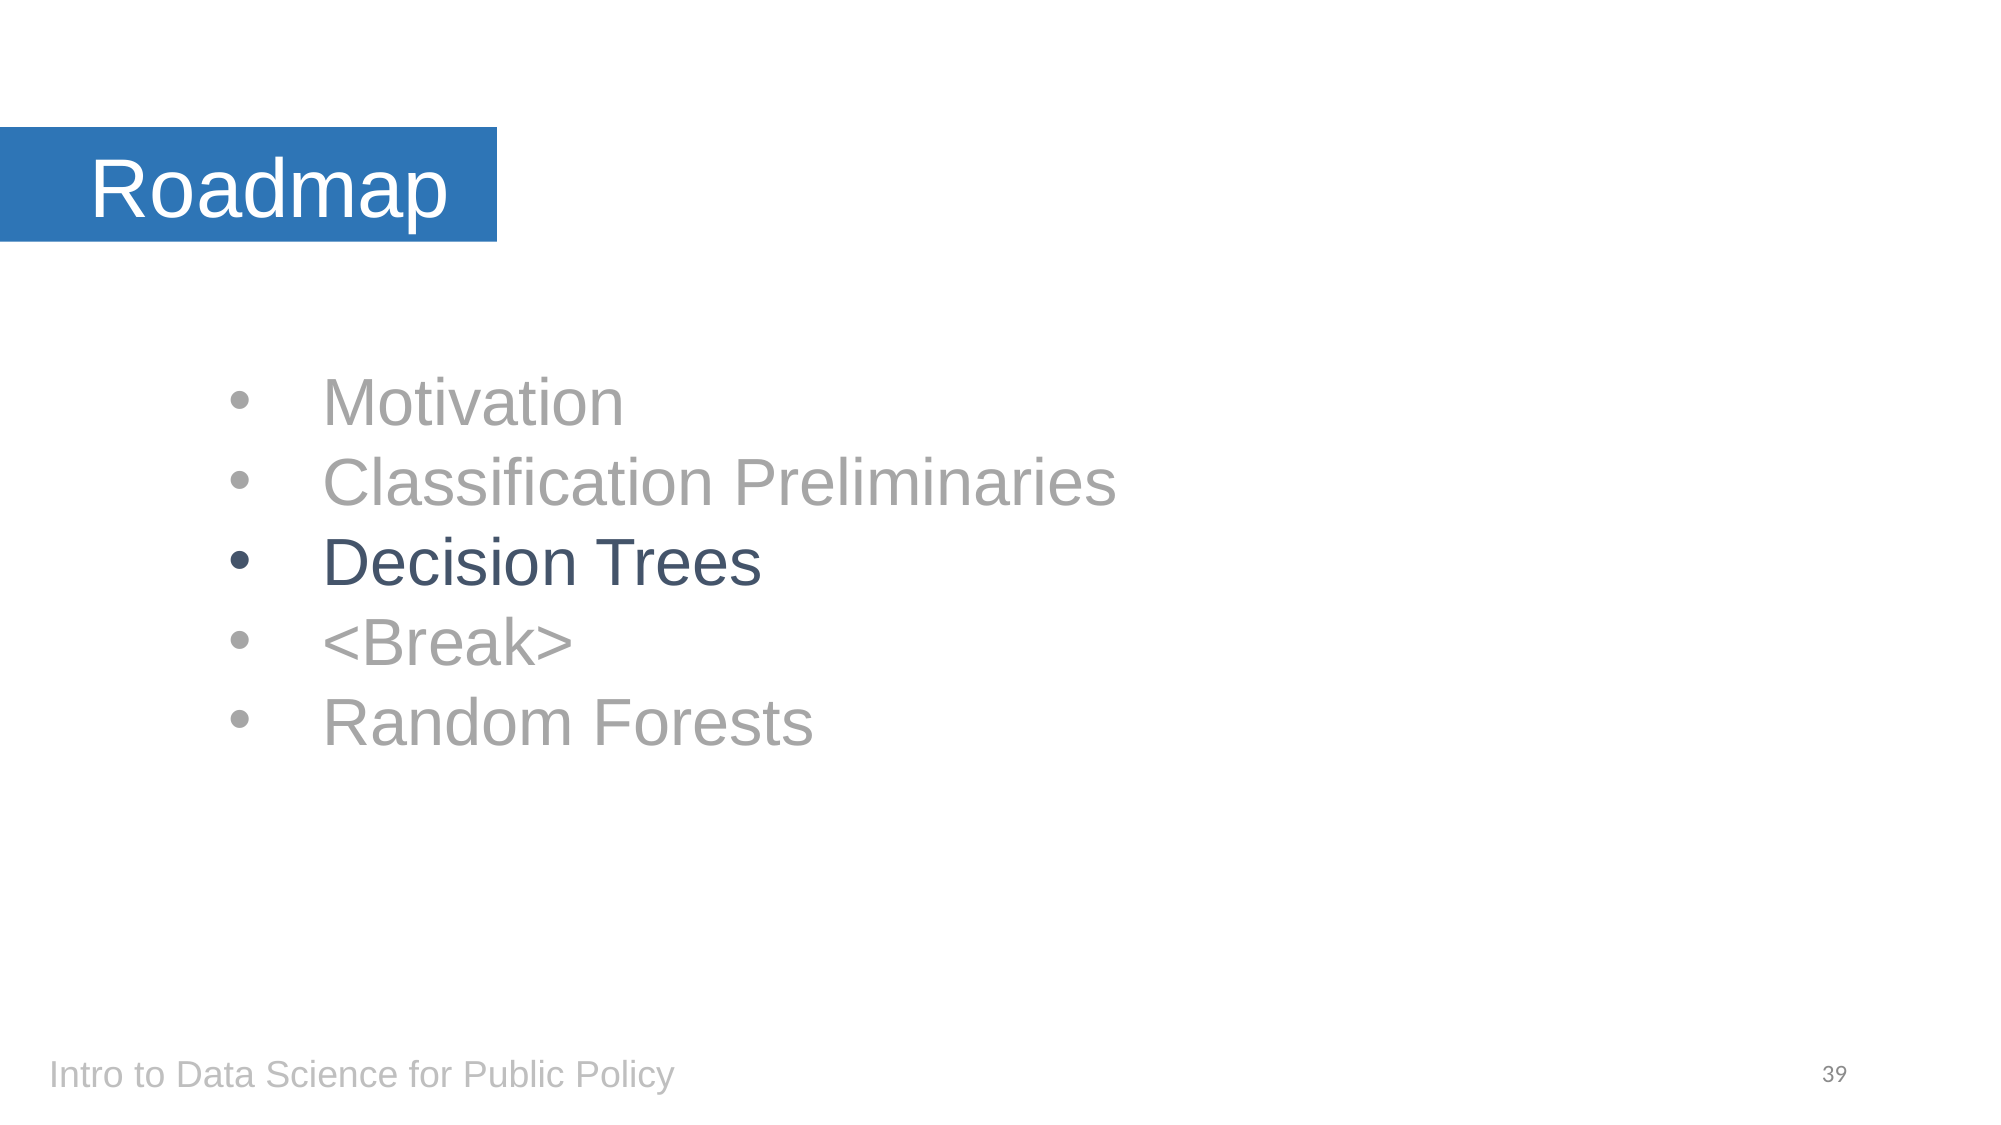

Roadmap

Motivation
Classification Preliminaries
Decision Trees
<Break>
Random Forests

Intro to Data Science for Public Policy
39